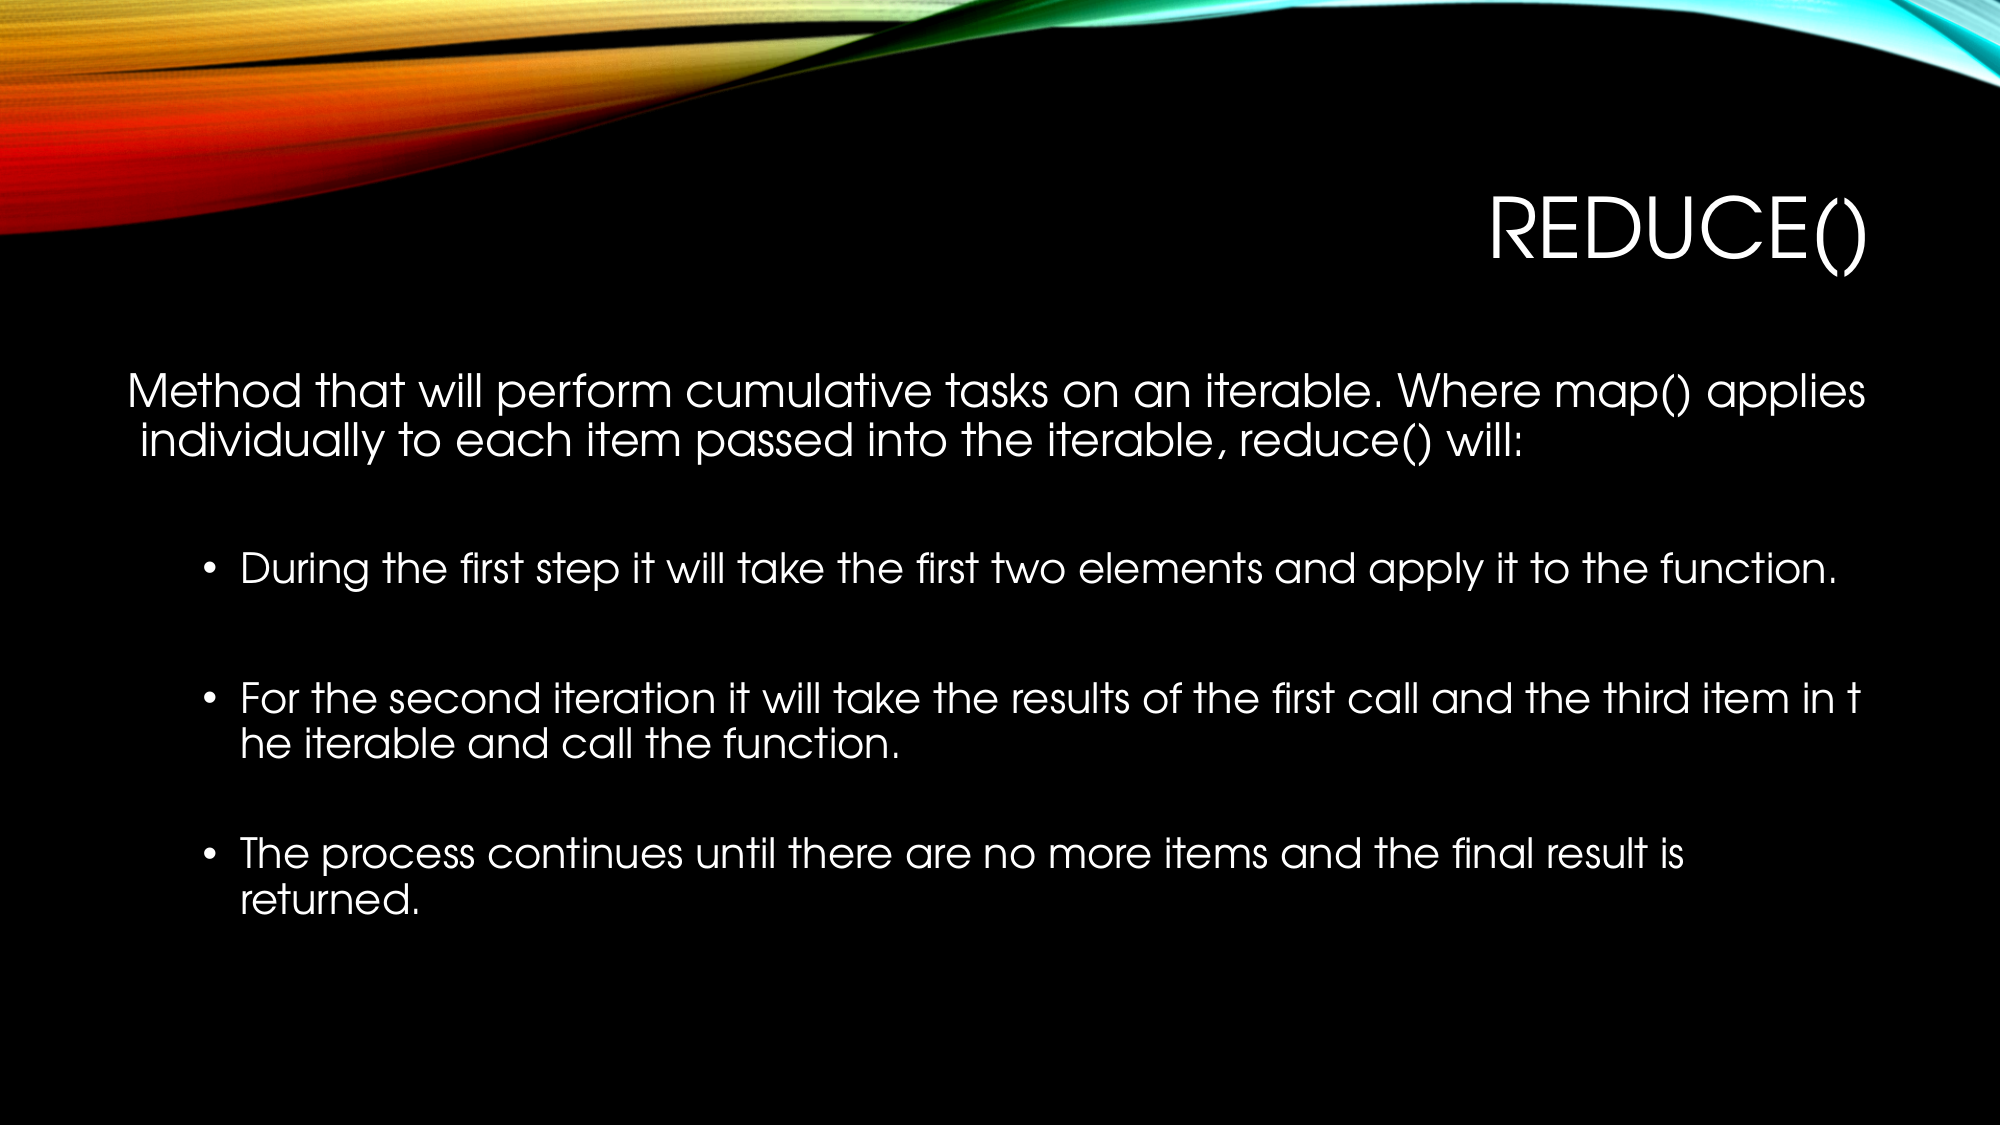

# Reduce()
Method that will perform cumulative tasks on an iterable. Where map() applies individually to each item passed into the iterable, reduce() will:

During the first step it will take the first two elements and apply it to the function.

For the second iteration it will take the results of the first call and the third item in the iterable and call the function.

The process continues until there are no more items and the final result is returned.